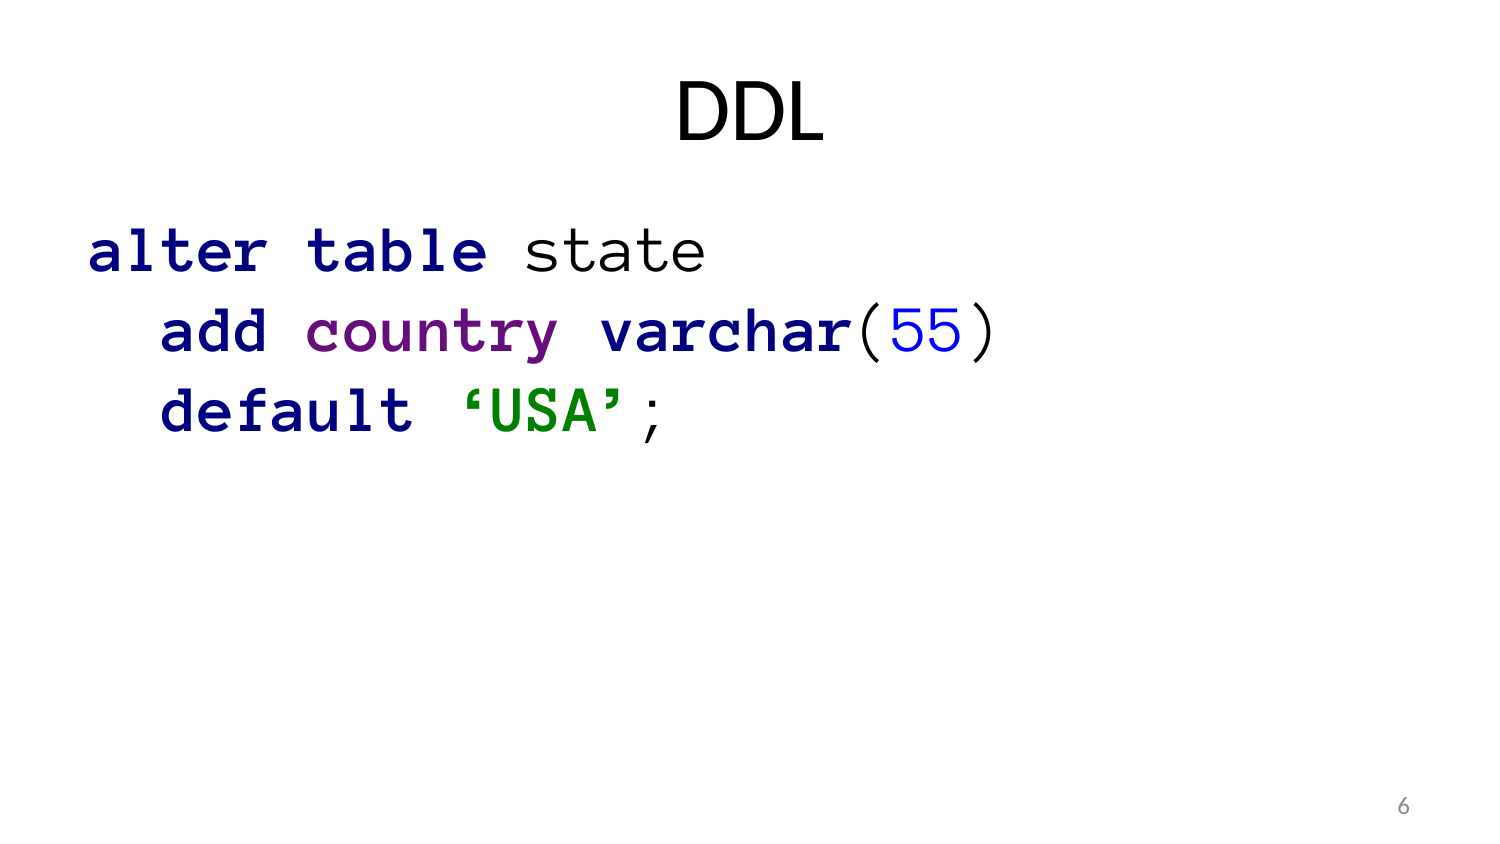

# DDL
alter table state
  add country varchar(55)
  default ‘USA’;
6